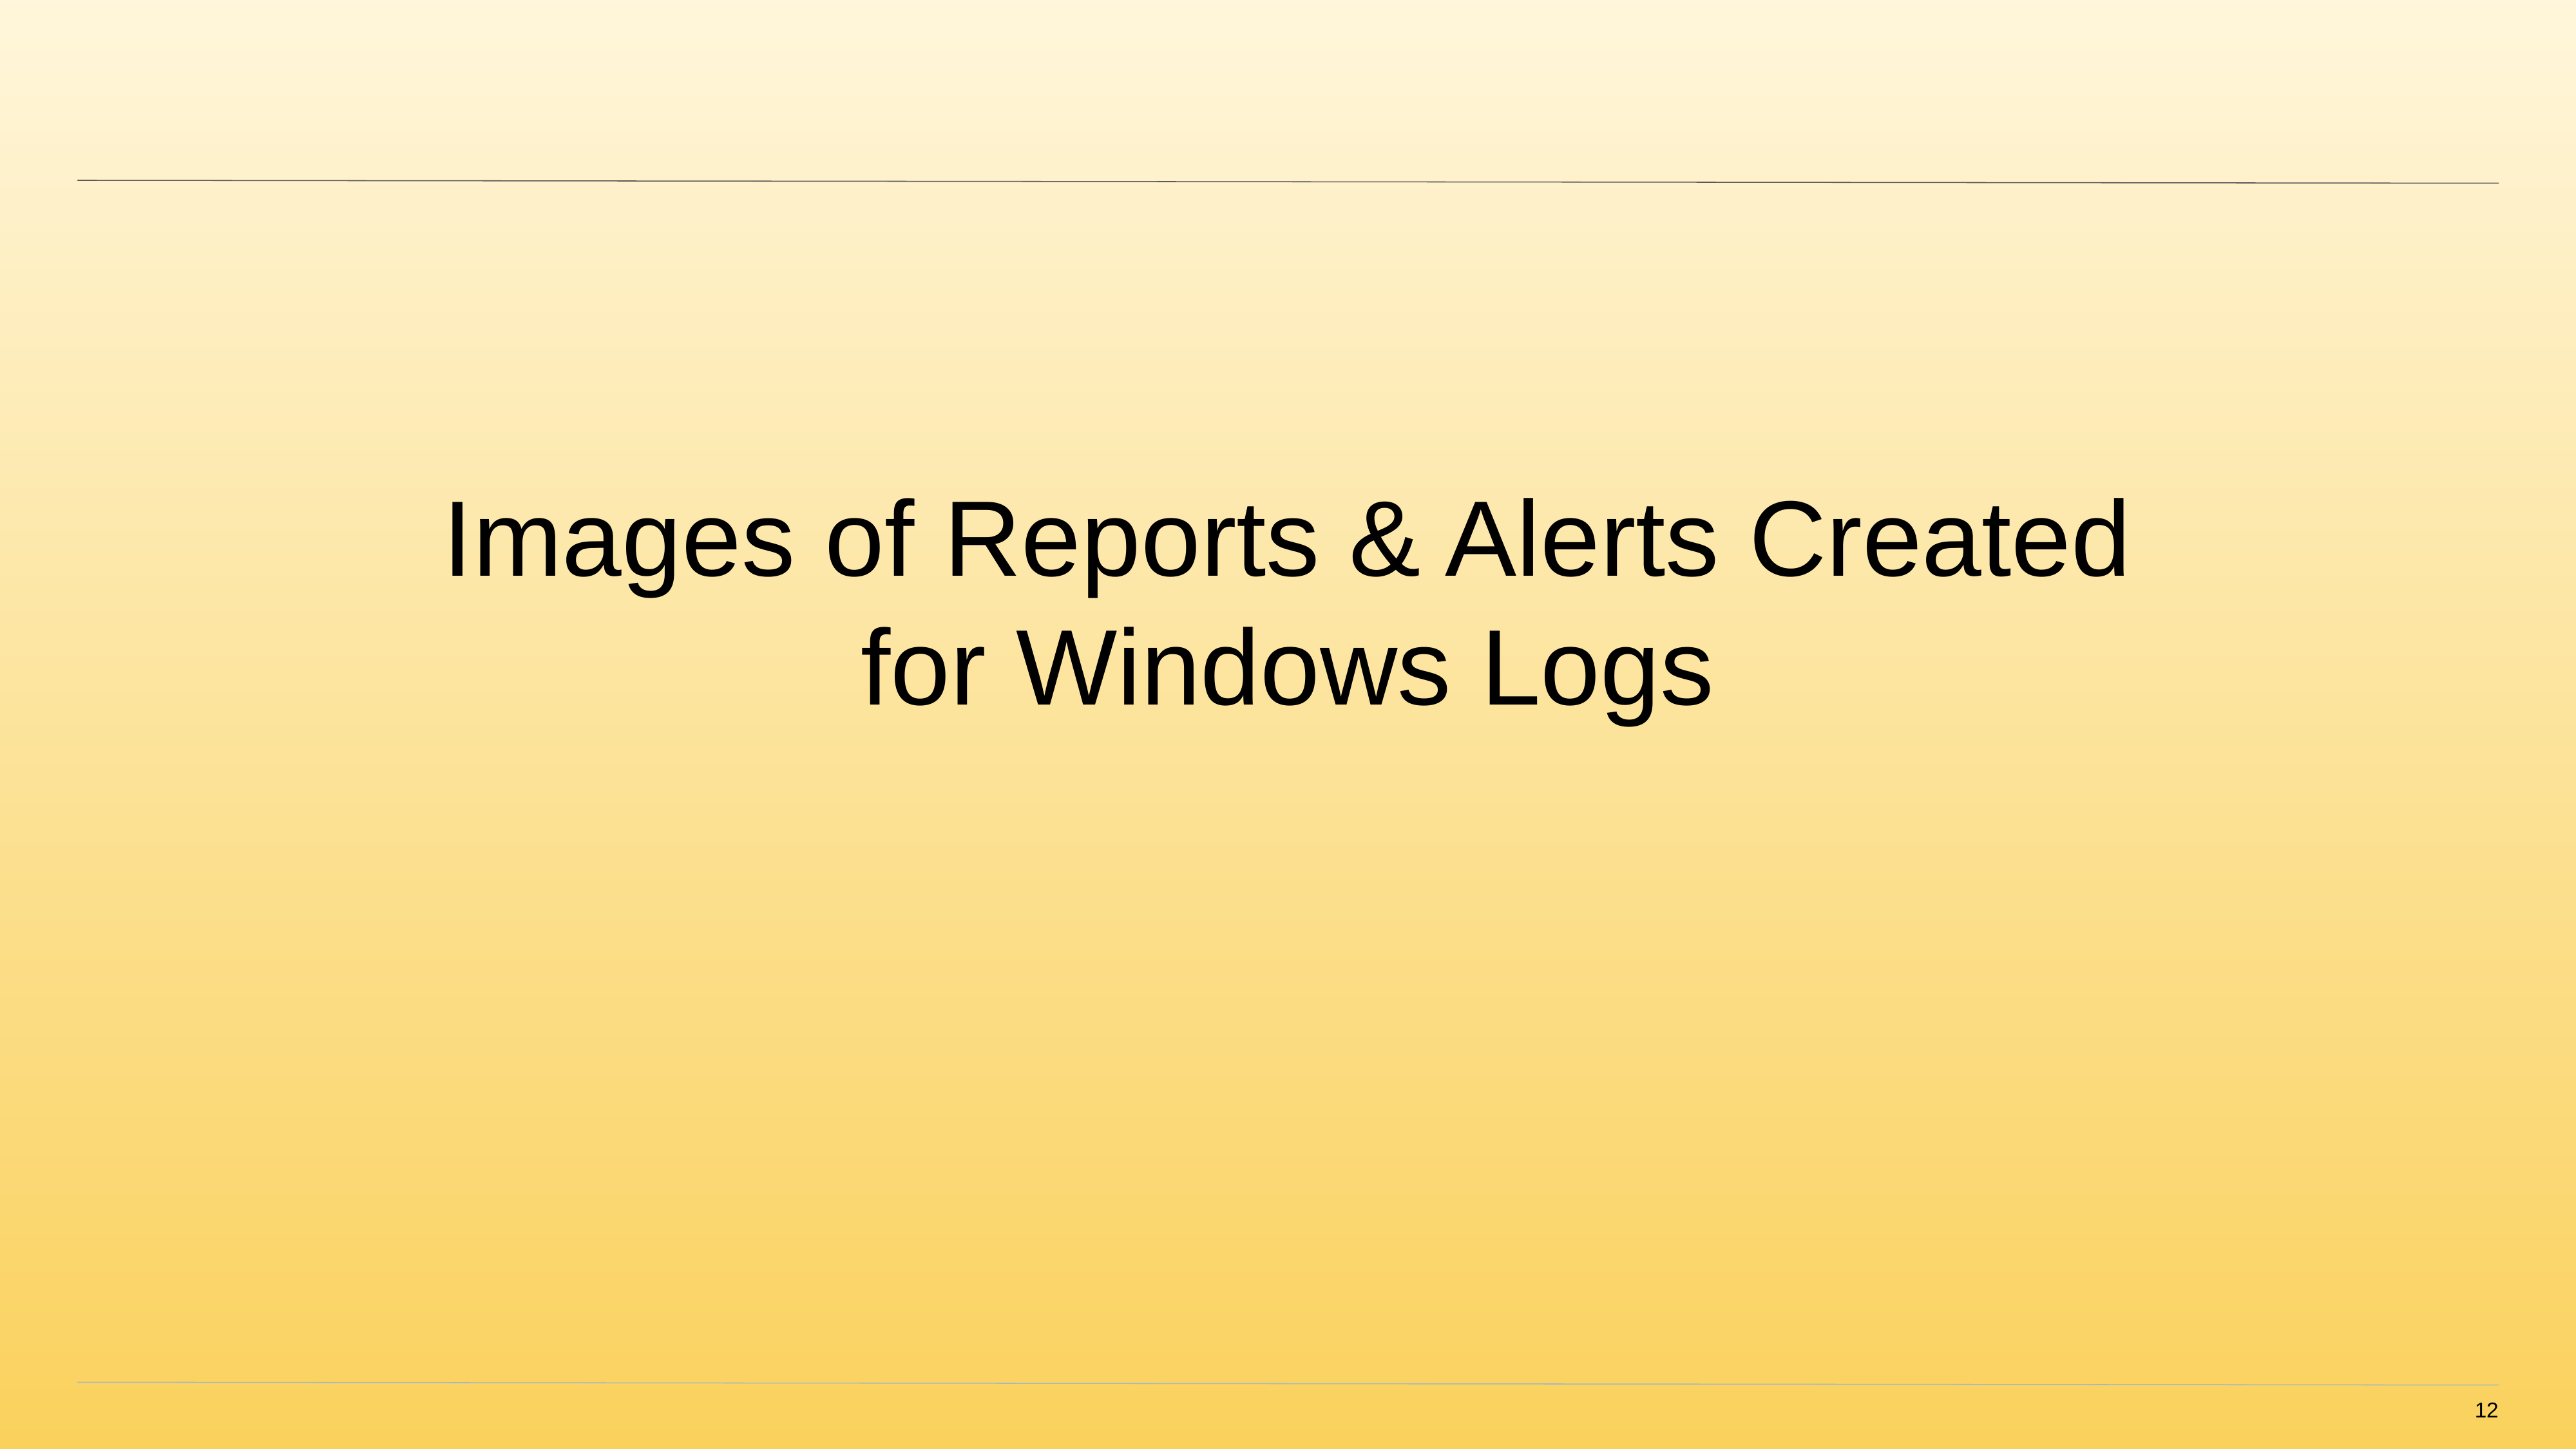

Images of Reports & Alerts Created for Windows Logs
12